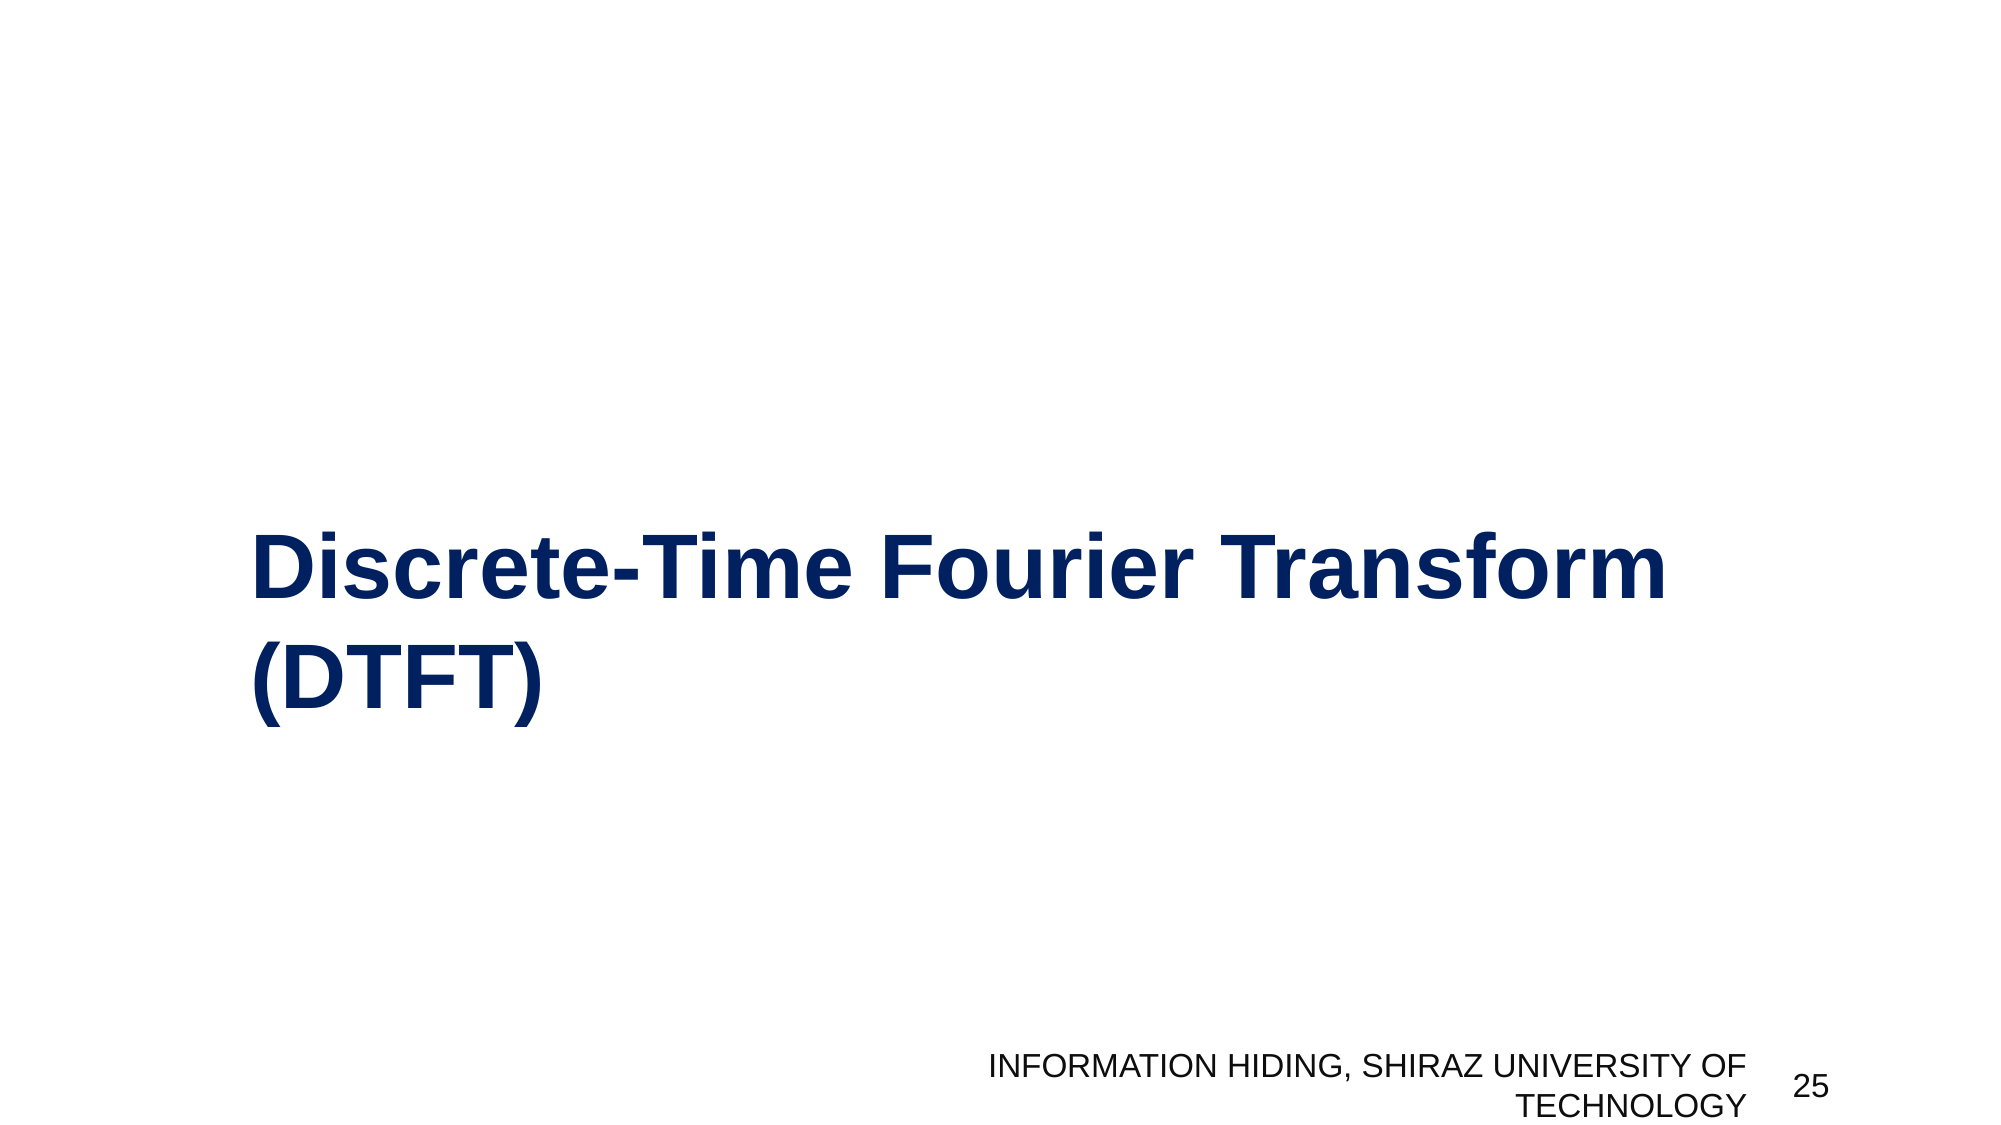

Discrete-Time Fourier Transform (DTFT)
Information Hiding, Shiraz university of technology
25